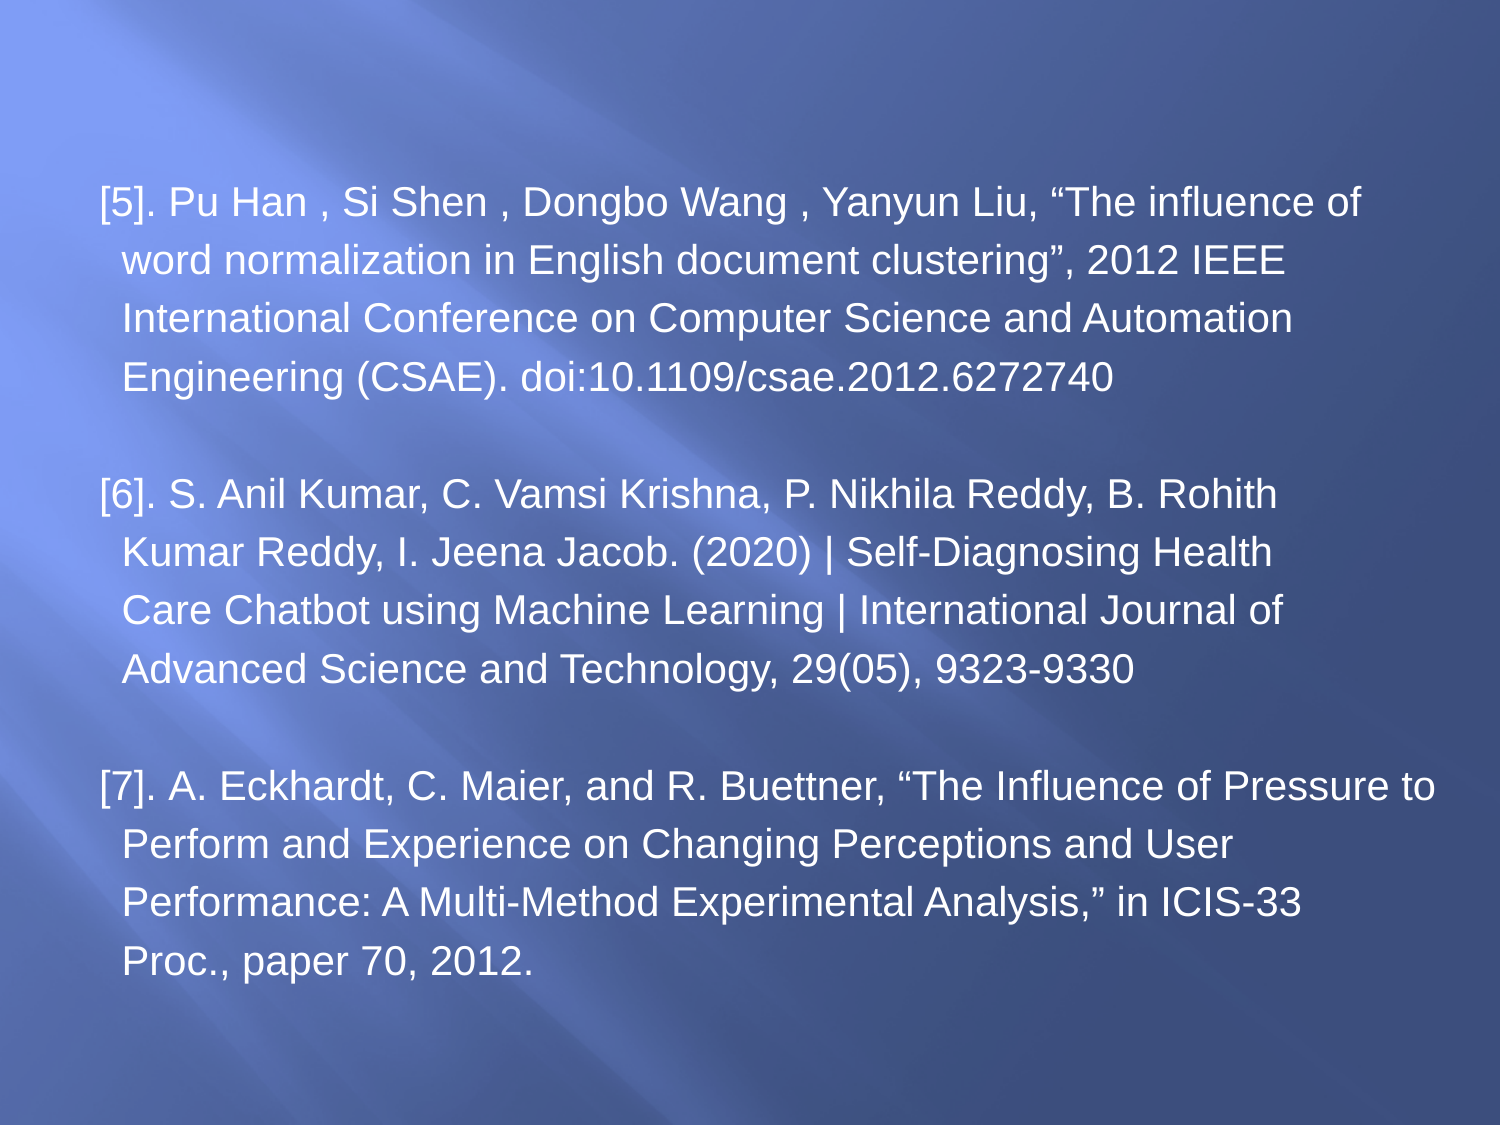

#
[5]. Pu Han , Si Shen , Dongbo Wang , Yanyun Liu, “The influence of
word normalization in English document clustering”, 2012 IEEE
International Conference on Computer Science and Automation
Engineering (CSAE). doi:10.1109/csae.2012.6272740

[6]. S. Anil Kumar, C. Vamsi Krishna, P. Nikhila Reddy, B. Rohith
Kumar Reddy, I. Jeena Jacob. (2020) | Self-Diagnosing Health
Care Chatbot using Machine Learning | International Journal of
Advanced Science and Technology, 29(05), 9323-9330

[7]. A. Eckhardt, C. Maier, and R. Buettner, “The Influence of Pressure to
Perform and Experience on Changing Perceptions and User
Performance: A Multi-Method Experimental Analysis,” in ICIS-33
Proc., paper 70, 2012.